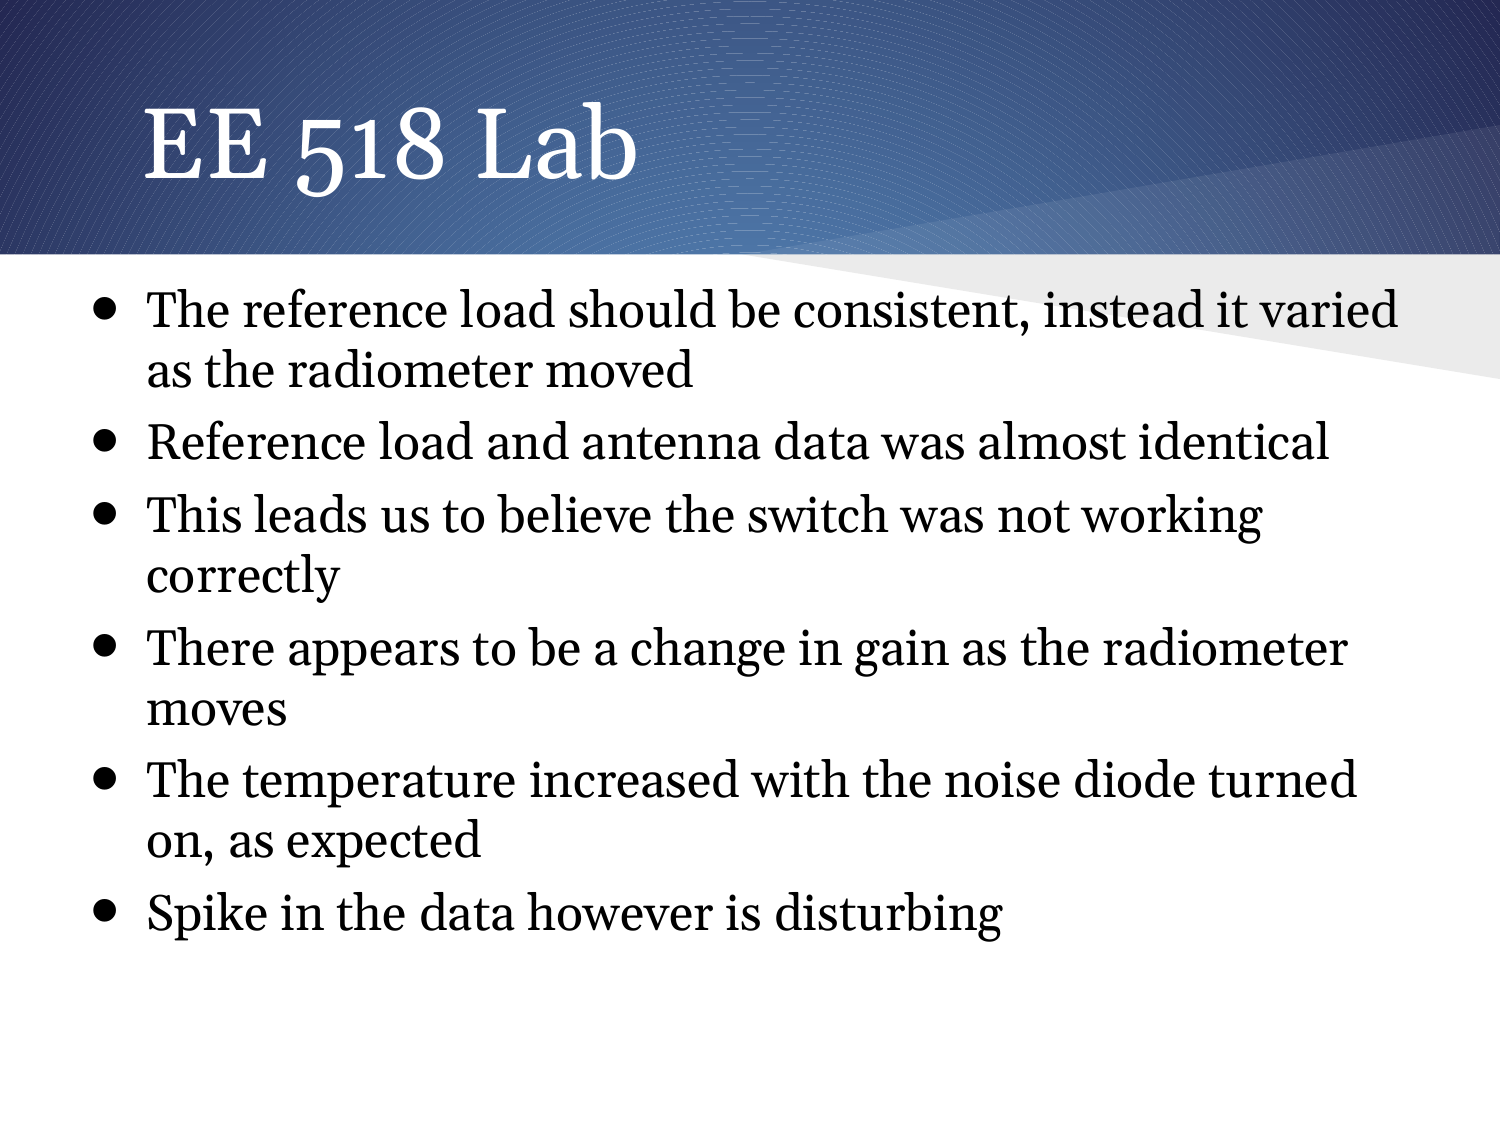

# EE 518 Lab
The reference load should be consistent, instead it varied as the radiometer moved
Reference load and antenna data was almost identical
This leads us to believe the switch was not working correctly
There appears to be a change in gain as the radiometer moves
The temperature increased with the noise diode turned on, as expected
Spike in the data however is disturbing